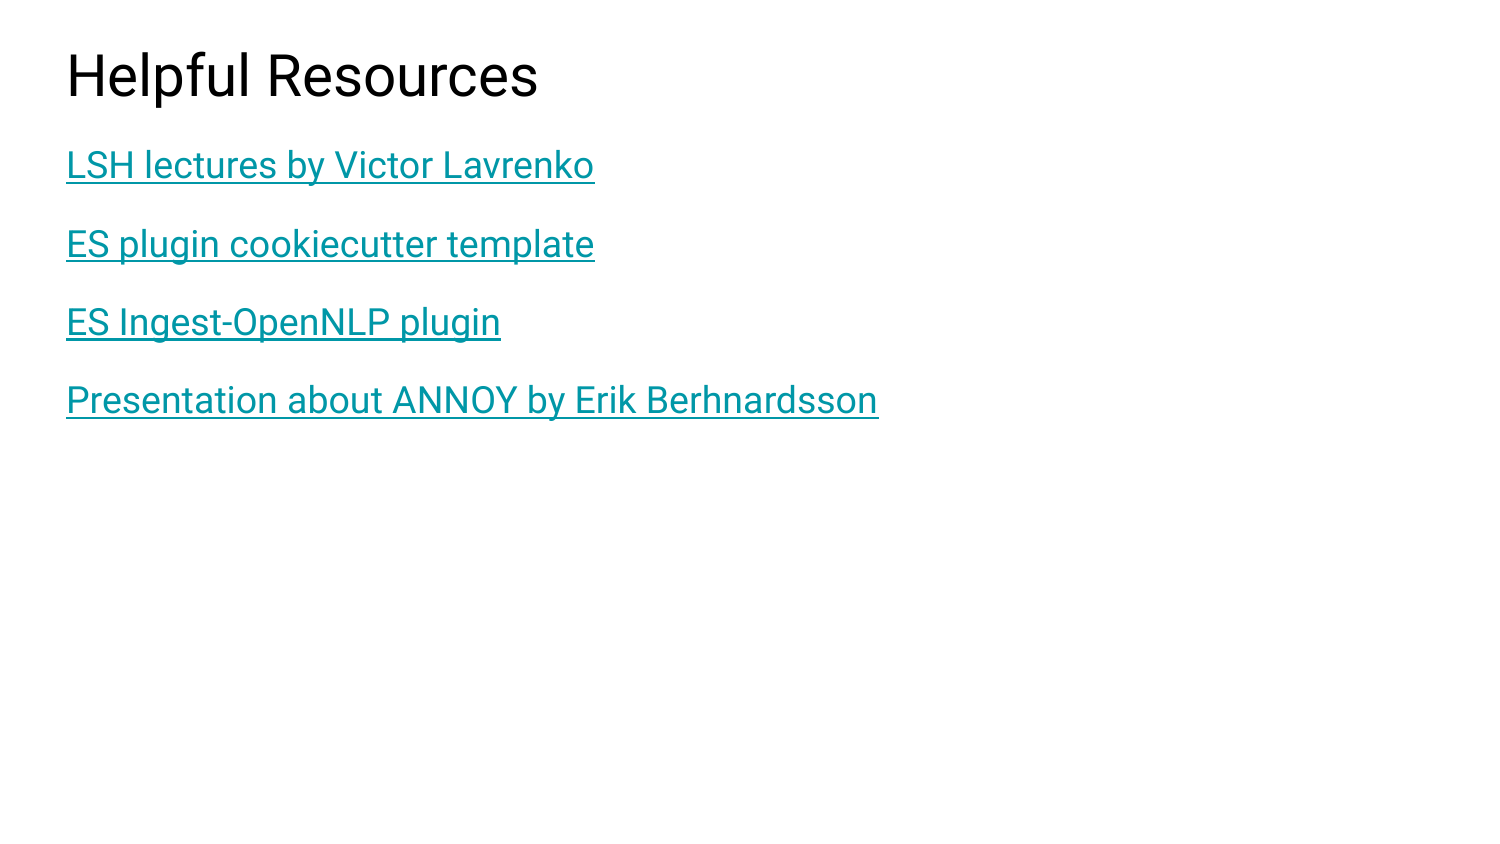

# Helpful Resources
LSH lectures by Victor Lavrenko
ES plugin cookiecutter template
ES Ingest-OpenNLP plugin
Presentation about ANNOY by Erik Berhnardsson